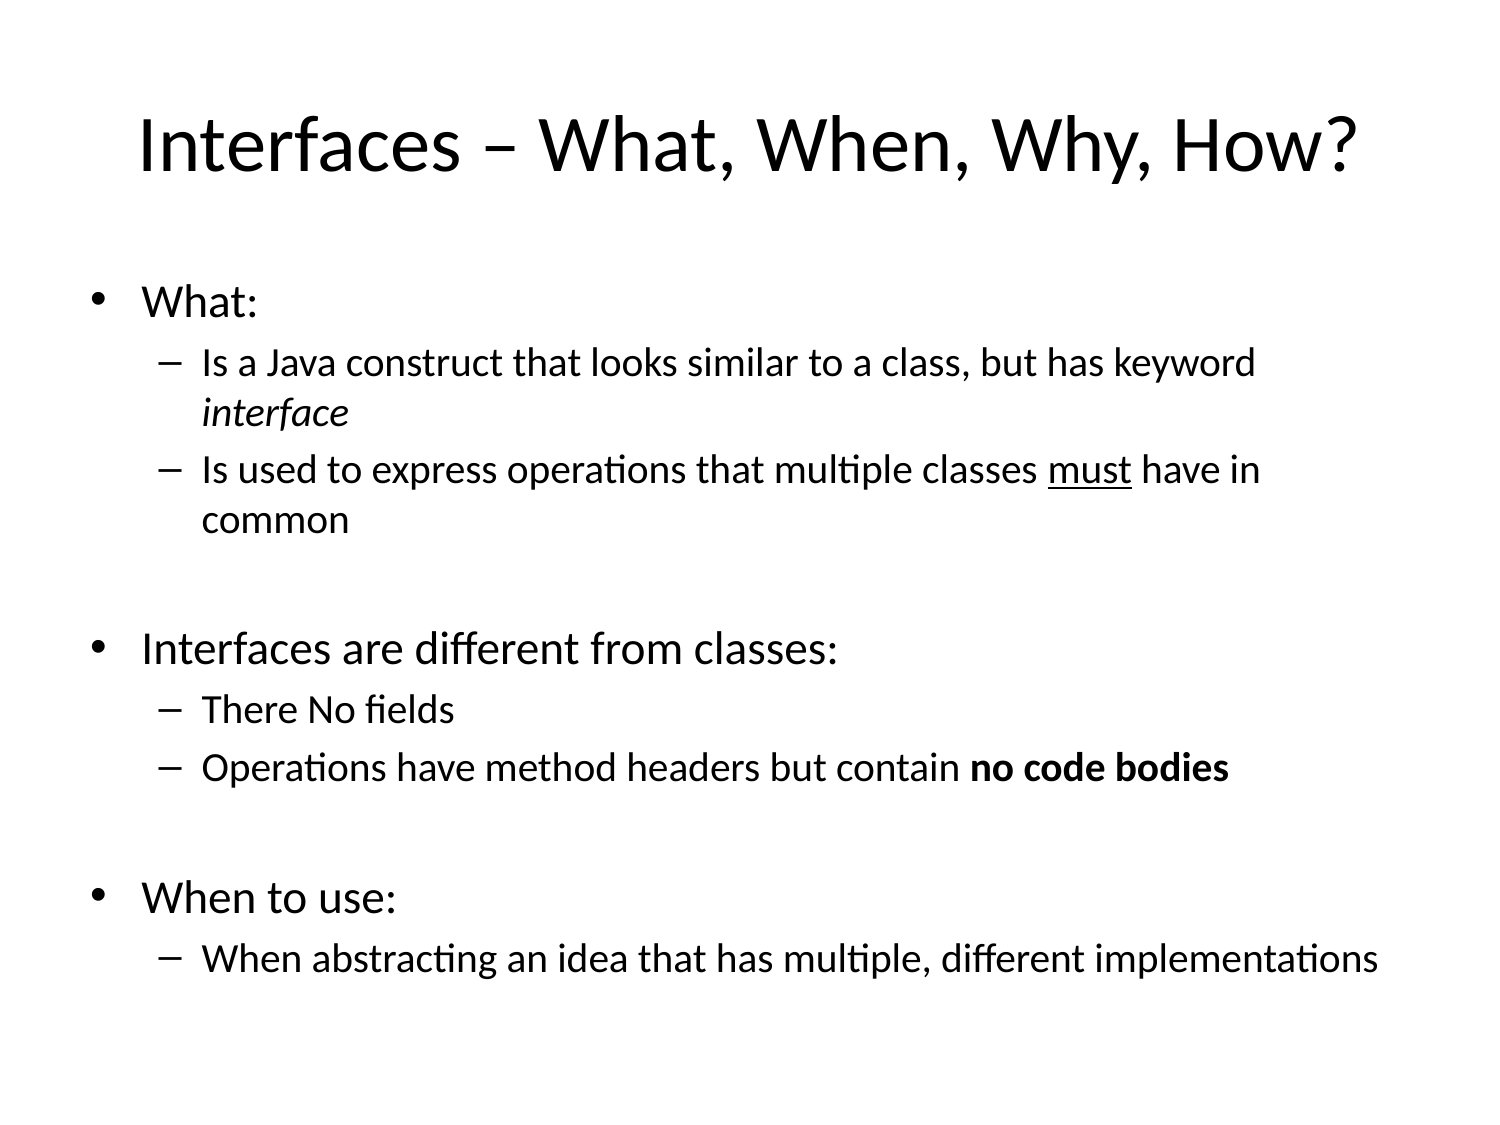

# Interfaces – What, When, Why, How?
What:
Is a Java construct that looks similar to a class, but has keyword interface
Is used to express operations that multiple classes must have in common

Interfaces are different from classes:
There No fields
Operations have method headers but contain no code bodies

When to use:
When abstracting an idea that has multiple, different implementations